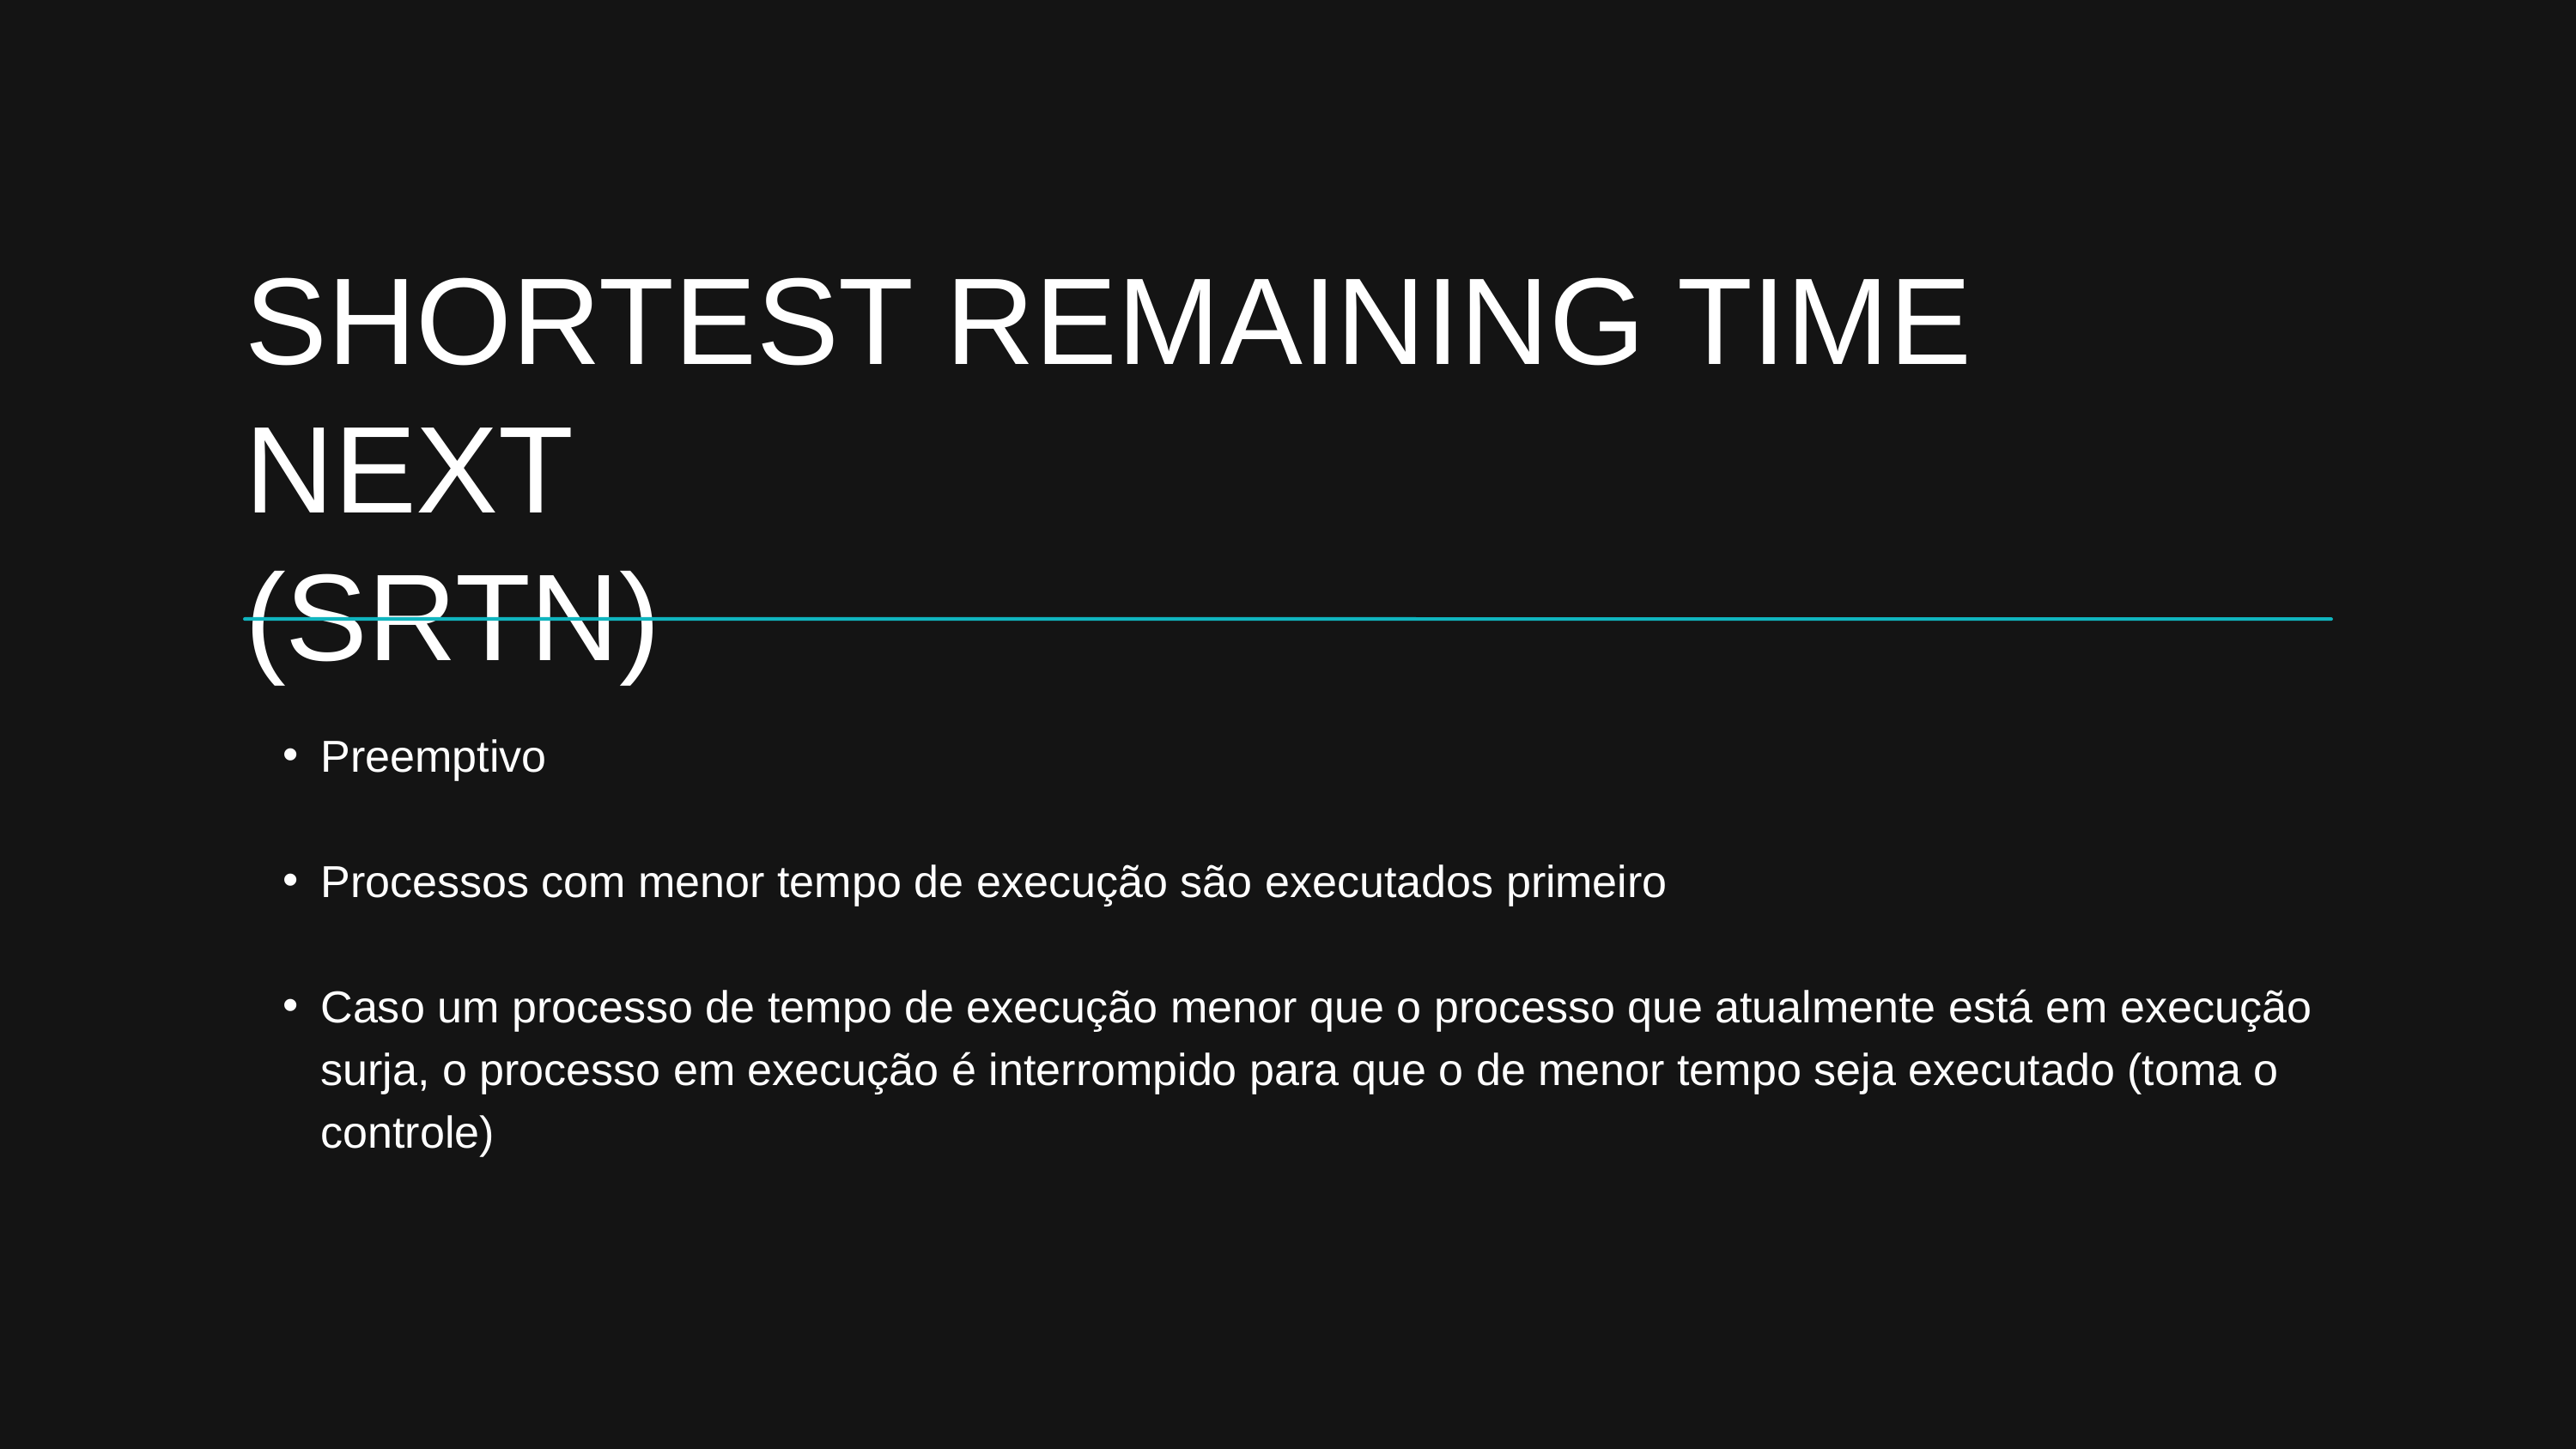

SHORTEST REMAINING TIME NEXT
(SRTN)

Preemptivo

Processos com menor tempo de execução são executados primeiro

Caso um processo de tempo de execução menor que o processo que atualmente está em execução surja, o processo em execução é interrompido para que o de menor tempo seja executado (toma o controle)